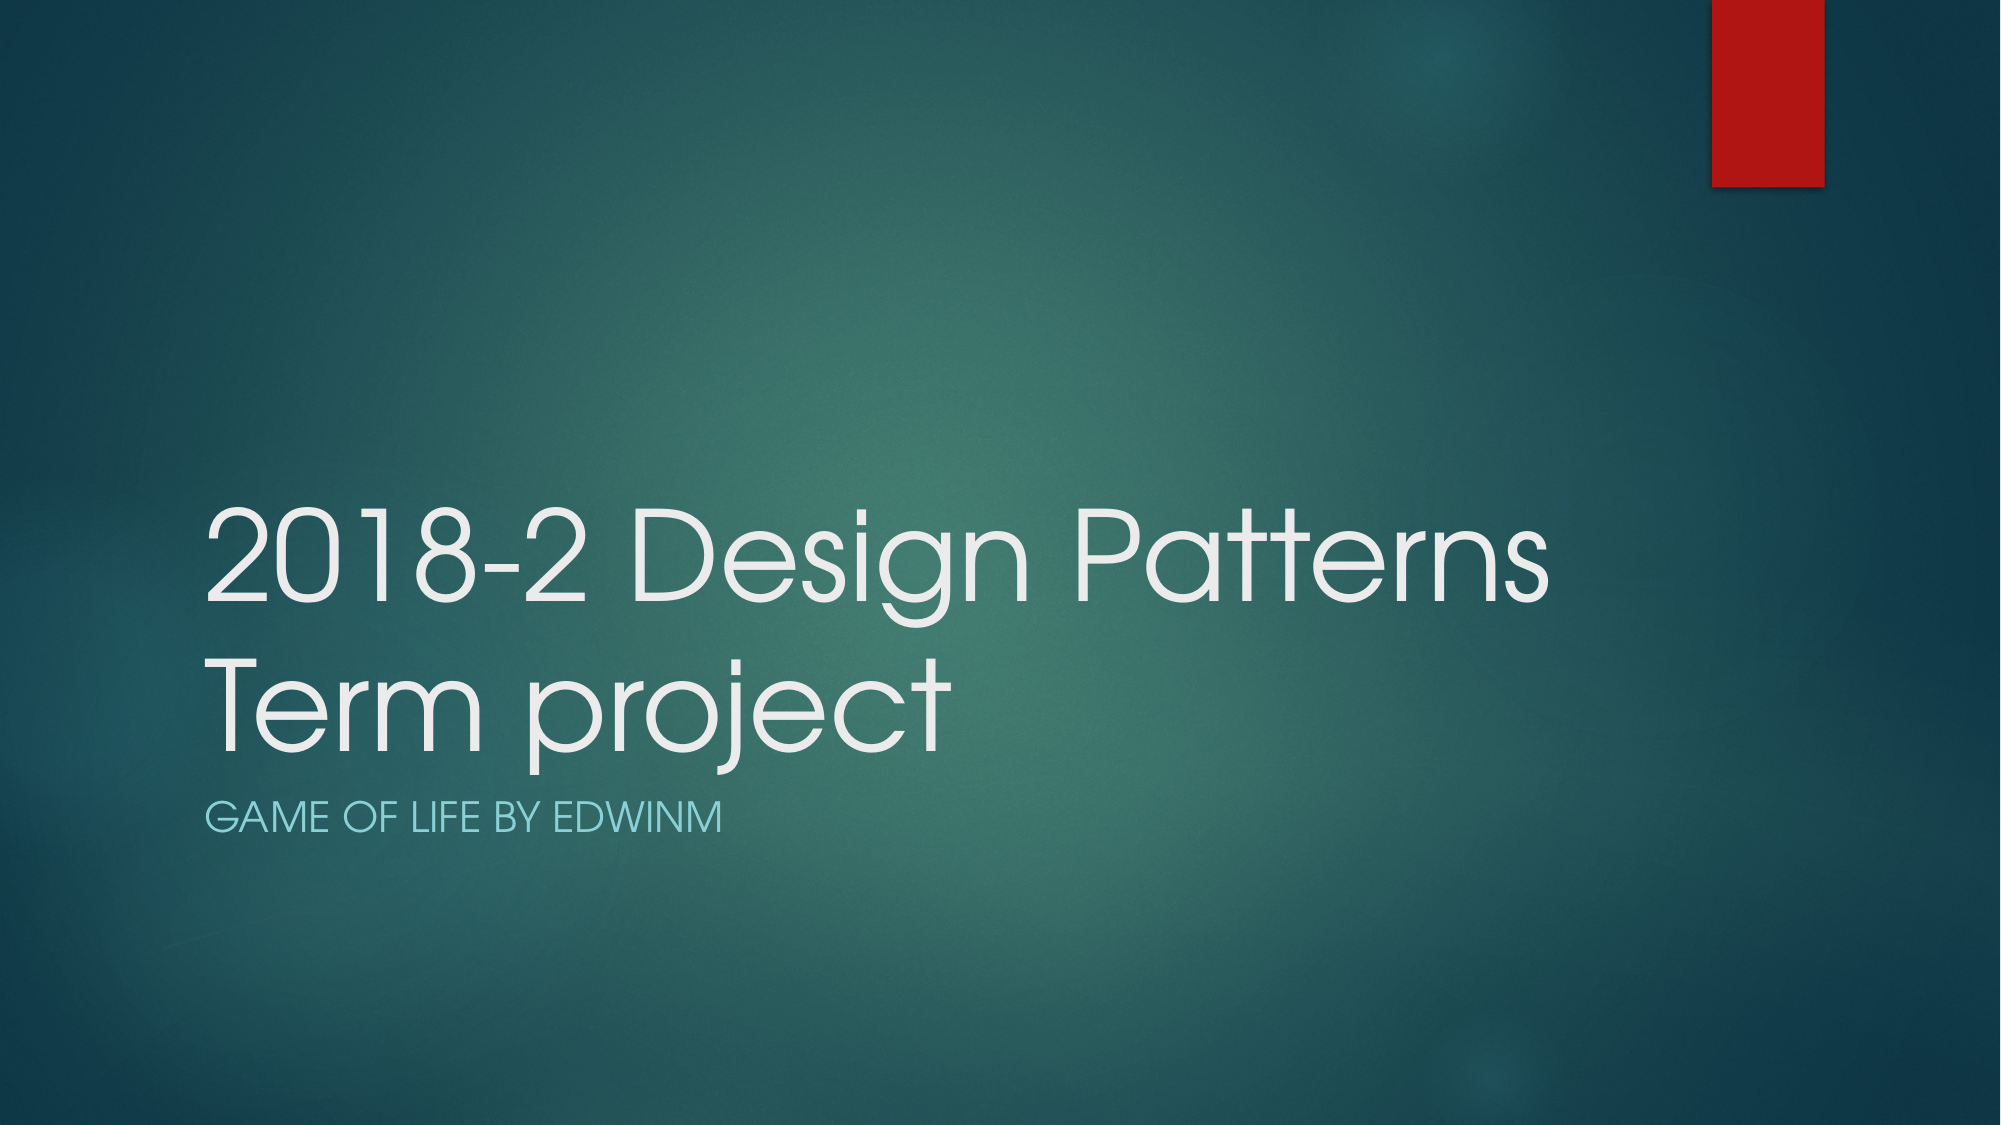

# 2018-2 Design Patterns Term project
Game of life by edwinm